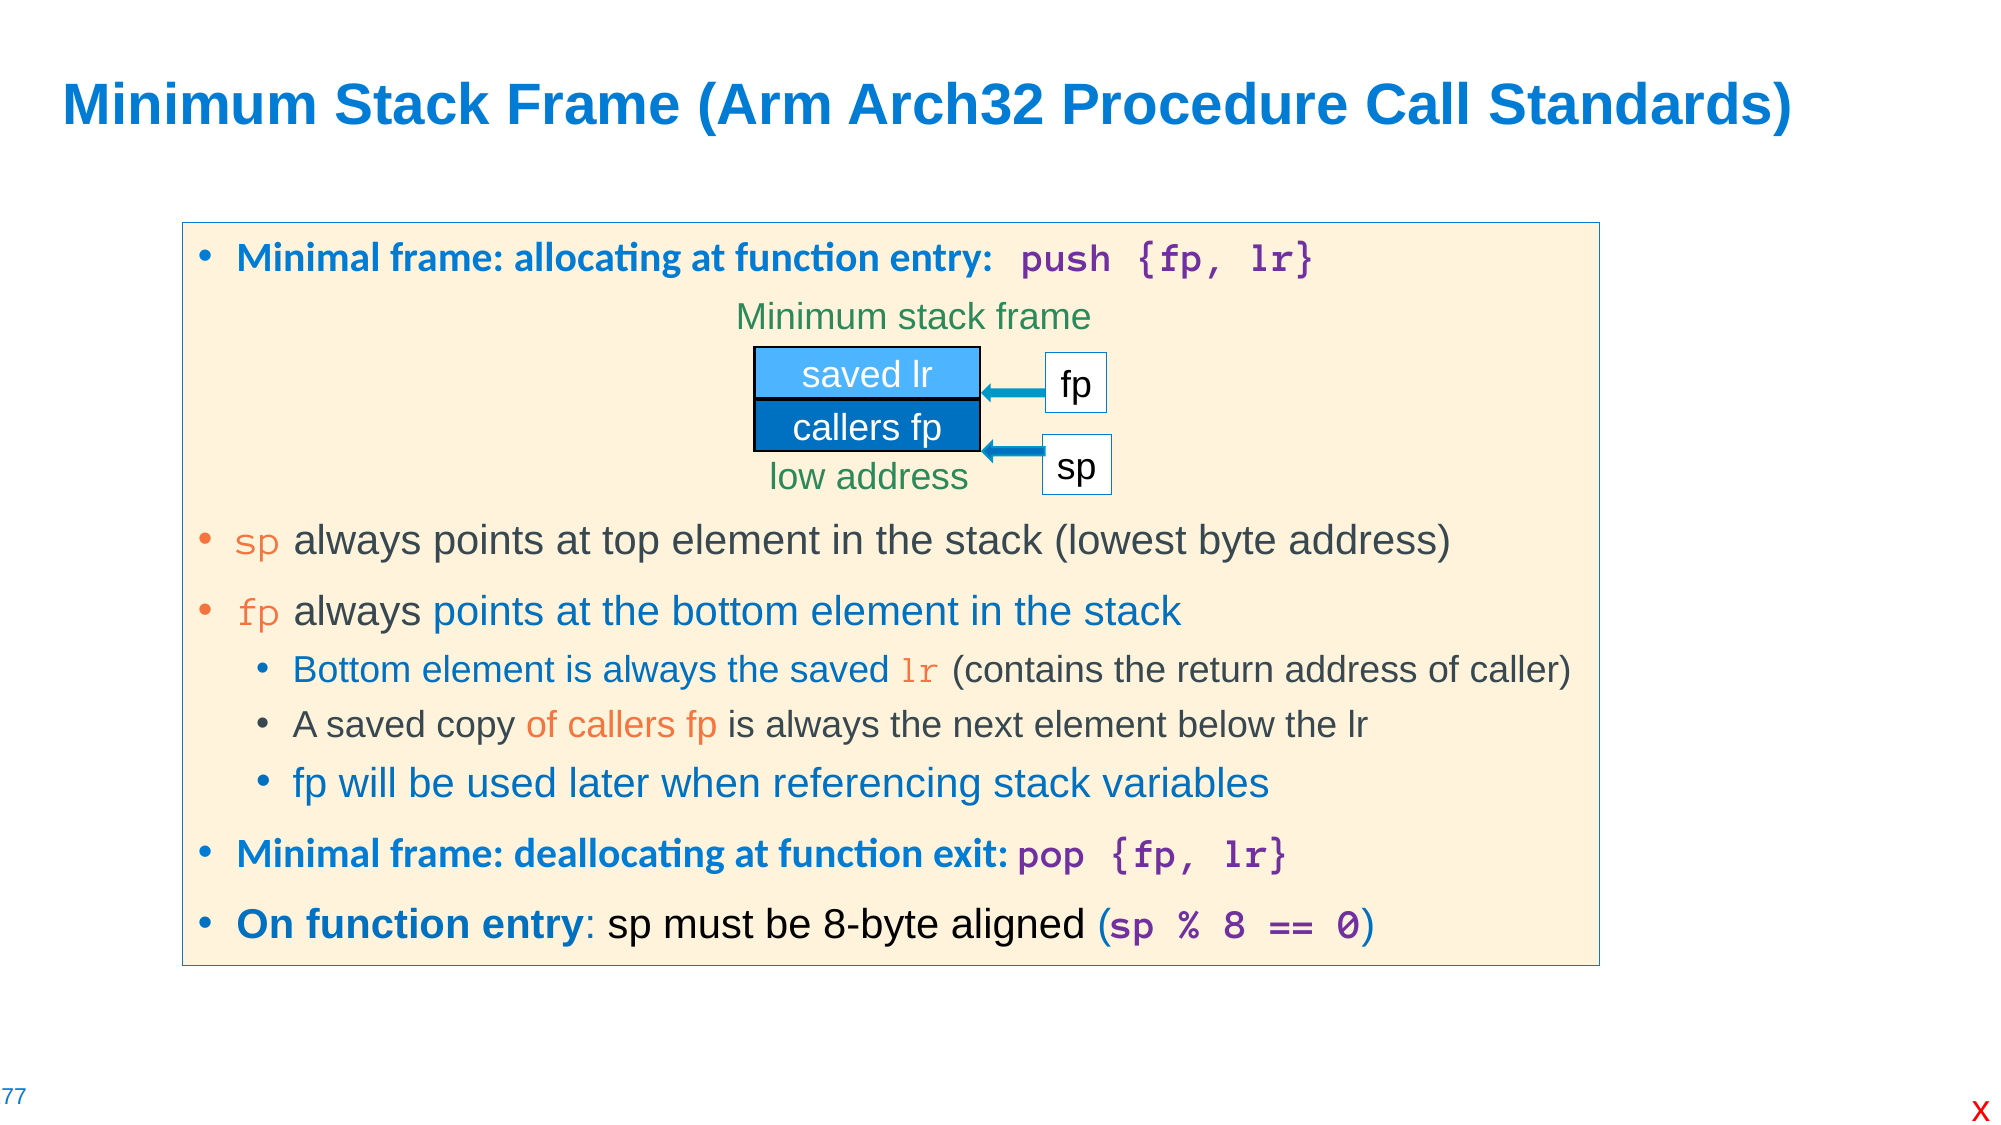

# Minimum Stack Frame (Arm Arch32 Procedure Call Standards)
Minimal frame: allocating at function entry:   push {fp, lr}

sp always points at top element in the stack (lowest byte address)
fp always points at the bottom element in the stack
Bottom element is always the saved lr (contains the return address of caller)
A saved copy of callers fp is always the next element below the lr
fp will be used later when referencing stack variables
Minimal frame: deallocating at function exit: pop {fp, lr}
On function entry: sp must be 8-byte aligned (sp % 8 == 0)
Minimum stack frame
saved lr
fp

callers fp
sp

low address
x